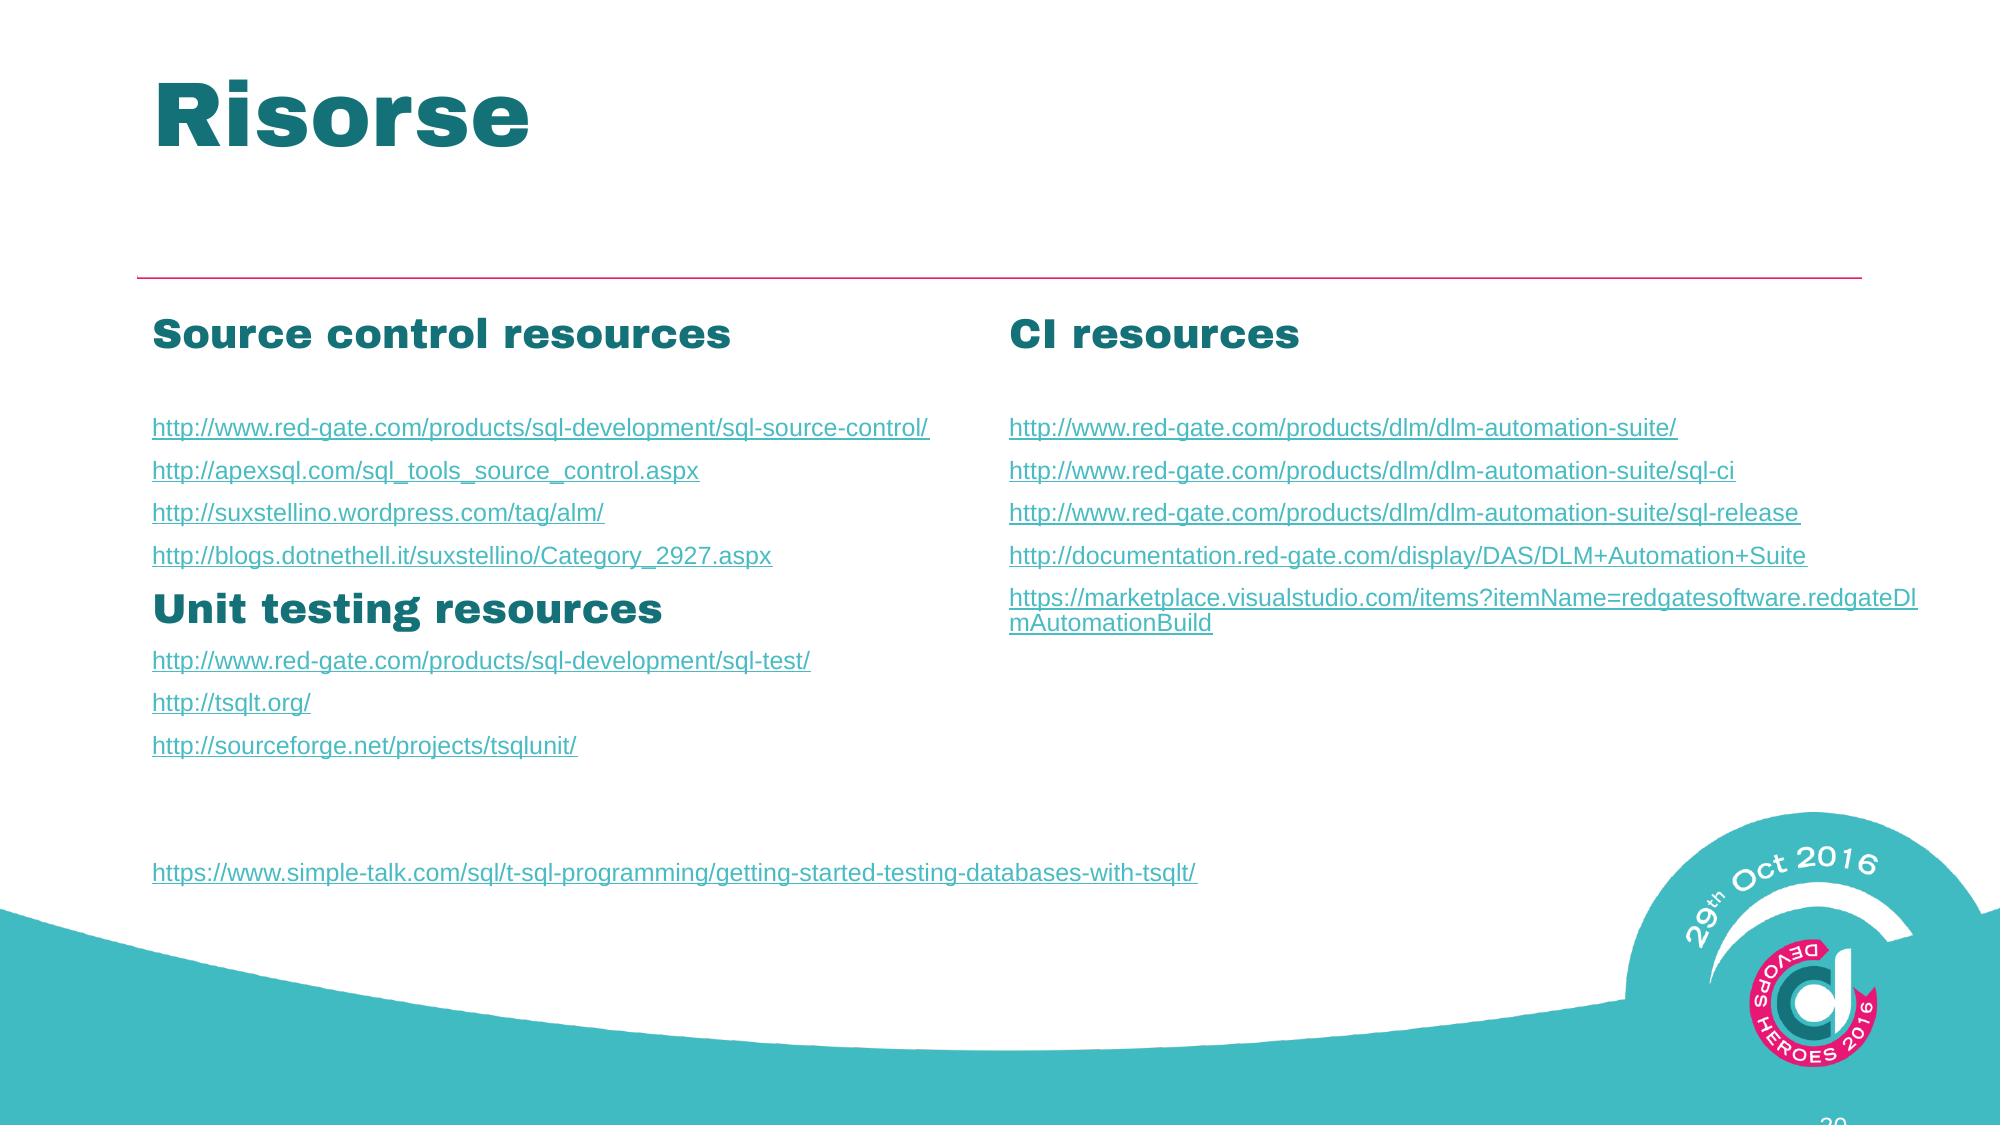

# Risorse
Source control resources
https://msdn.microsoft.com/it-it/library/dn894015.aspx (Article on Source Control)
http://www.red-gate.com/products/sql-development/sql-source-control/
http://apexsql.com/sql_tools_source_control.aspx
http://suxstellino.wordpress.com/tag/alm/
http://blogs.dotnethell.it/suxstellino/Category_2927.aspx
Unit testing resources
http://www.red-gate.com/products/sql-development/sql-test/
http://tsqlt.org/
http://sourceforge.net/projects/tsqlunit/
https://msdn.microsoft.com/it-it/library/mt169842 (Article on Unit Testing)
http://en.wikipedia.org/wiki/Unit_testing
https://www.simple-talk.com/sql/t-sql-programming/getting-started-testing-databases-with-tsqlt/
https://github.com/chrisoldwood/SS-Unit

CI resources
http://msdn.microsoft.com/it-it/library/dn383992.aspx (Article on CI)
http://www.red-gate.com/products/dlm/dlm-automation-suite/
http://www.red-gate.com/products/dlm/dlm-automation-suite/sql-ci
http://www.red-gate.com/products/dlm/dlm-automation-suite/sql-release
http://documentation.red-gate.com/display/DAS/DLM+Automation+Suite
https://marketplace.visualstudio.com/items?itemName=redgatesoftware.redgateDlmAutomationBuild

30